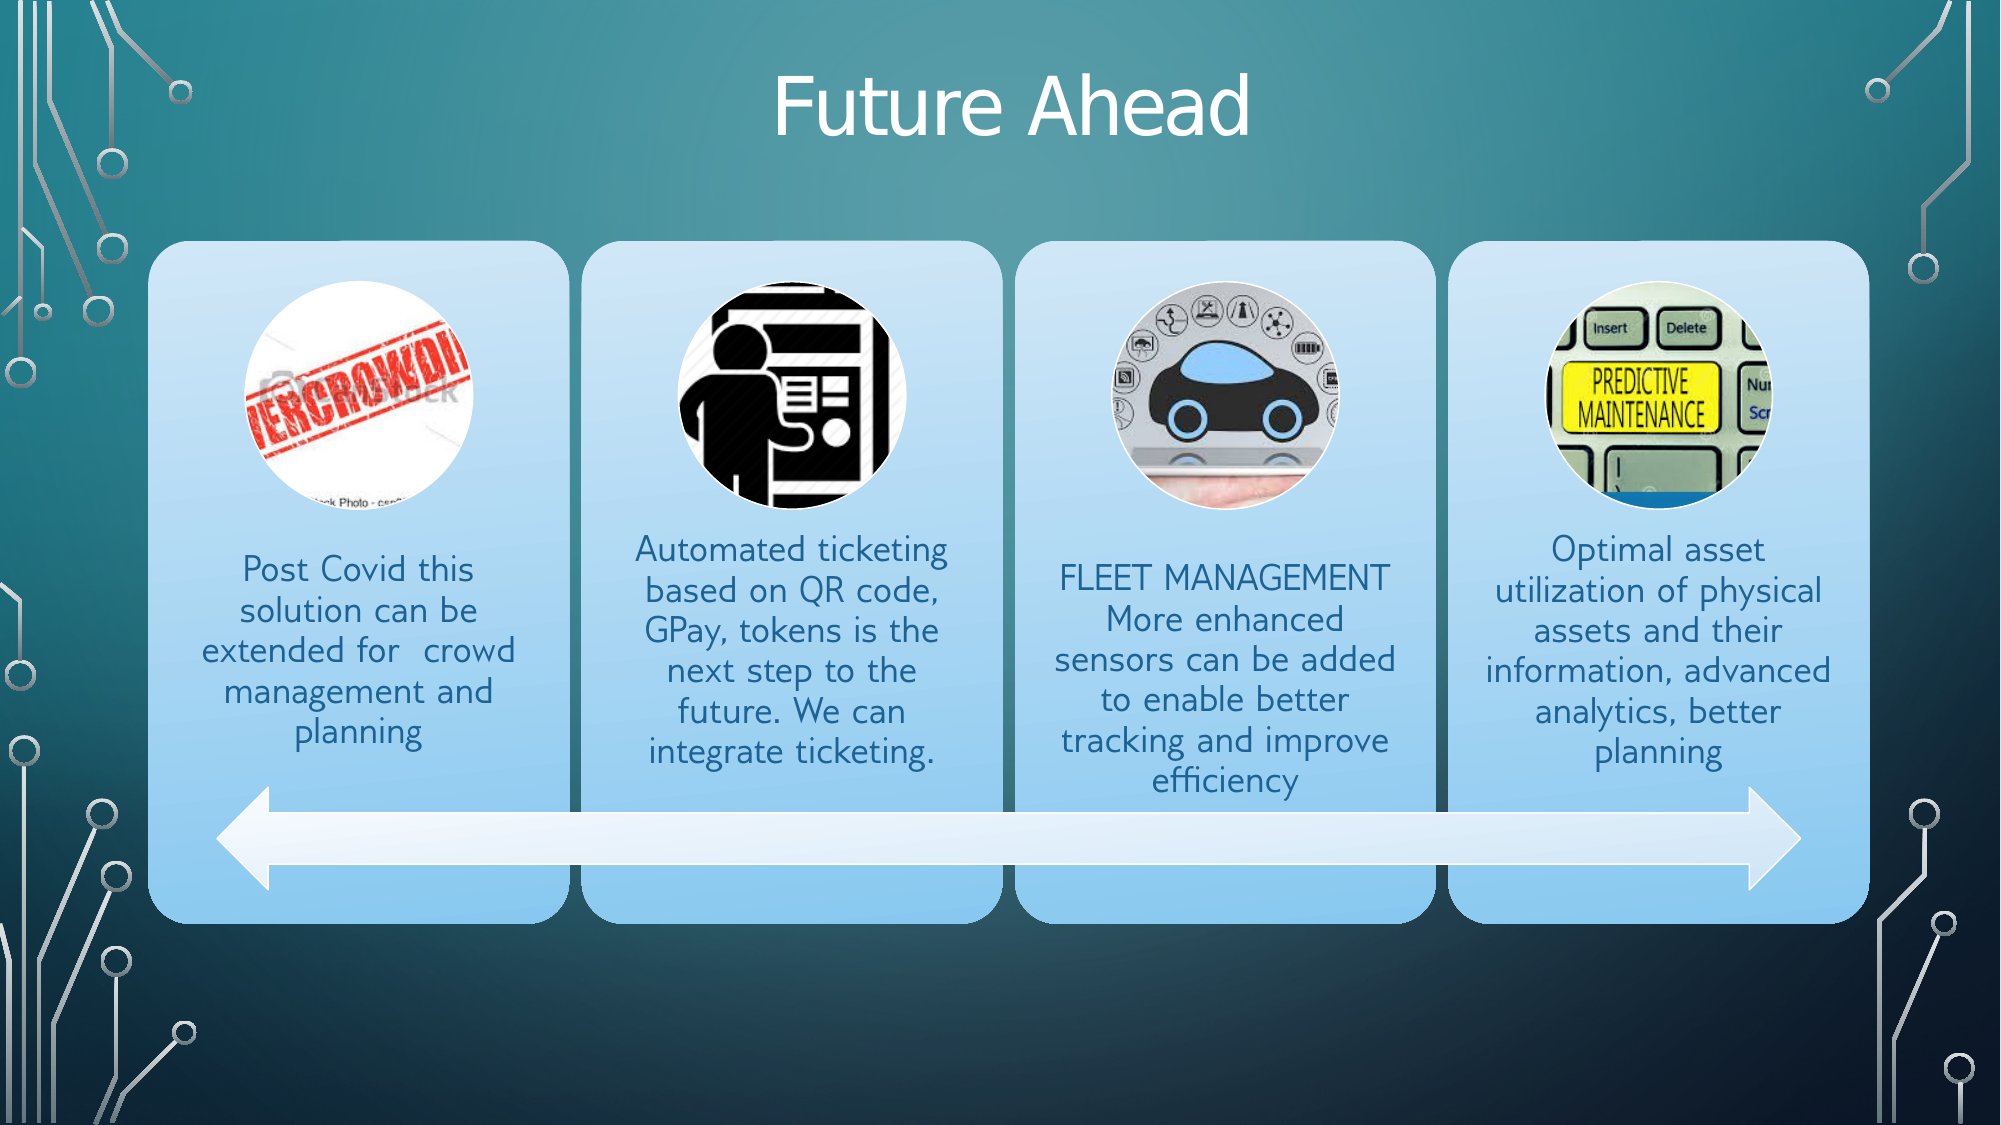

Future Ahead
Post Covid this solution can be extended for  crowd management and planning
Automated ticketing based on QR code, GPay, tokens is the next step to the future. We can integrate ticketing.

FLEET MANAGEMENT More enhanced sensors can be added to enable better tracking and improve efficiency
Optimal asset utilization of physical assets and their information, advanced analytics, better planning